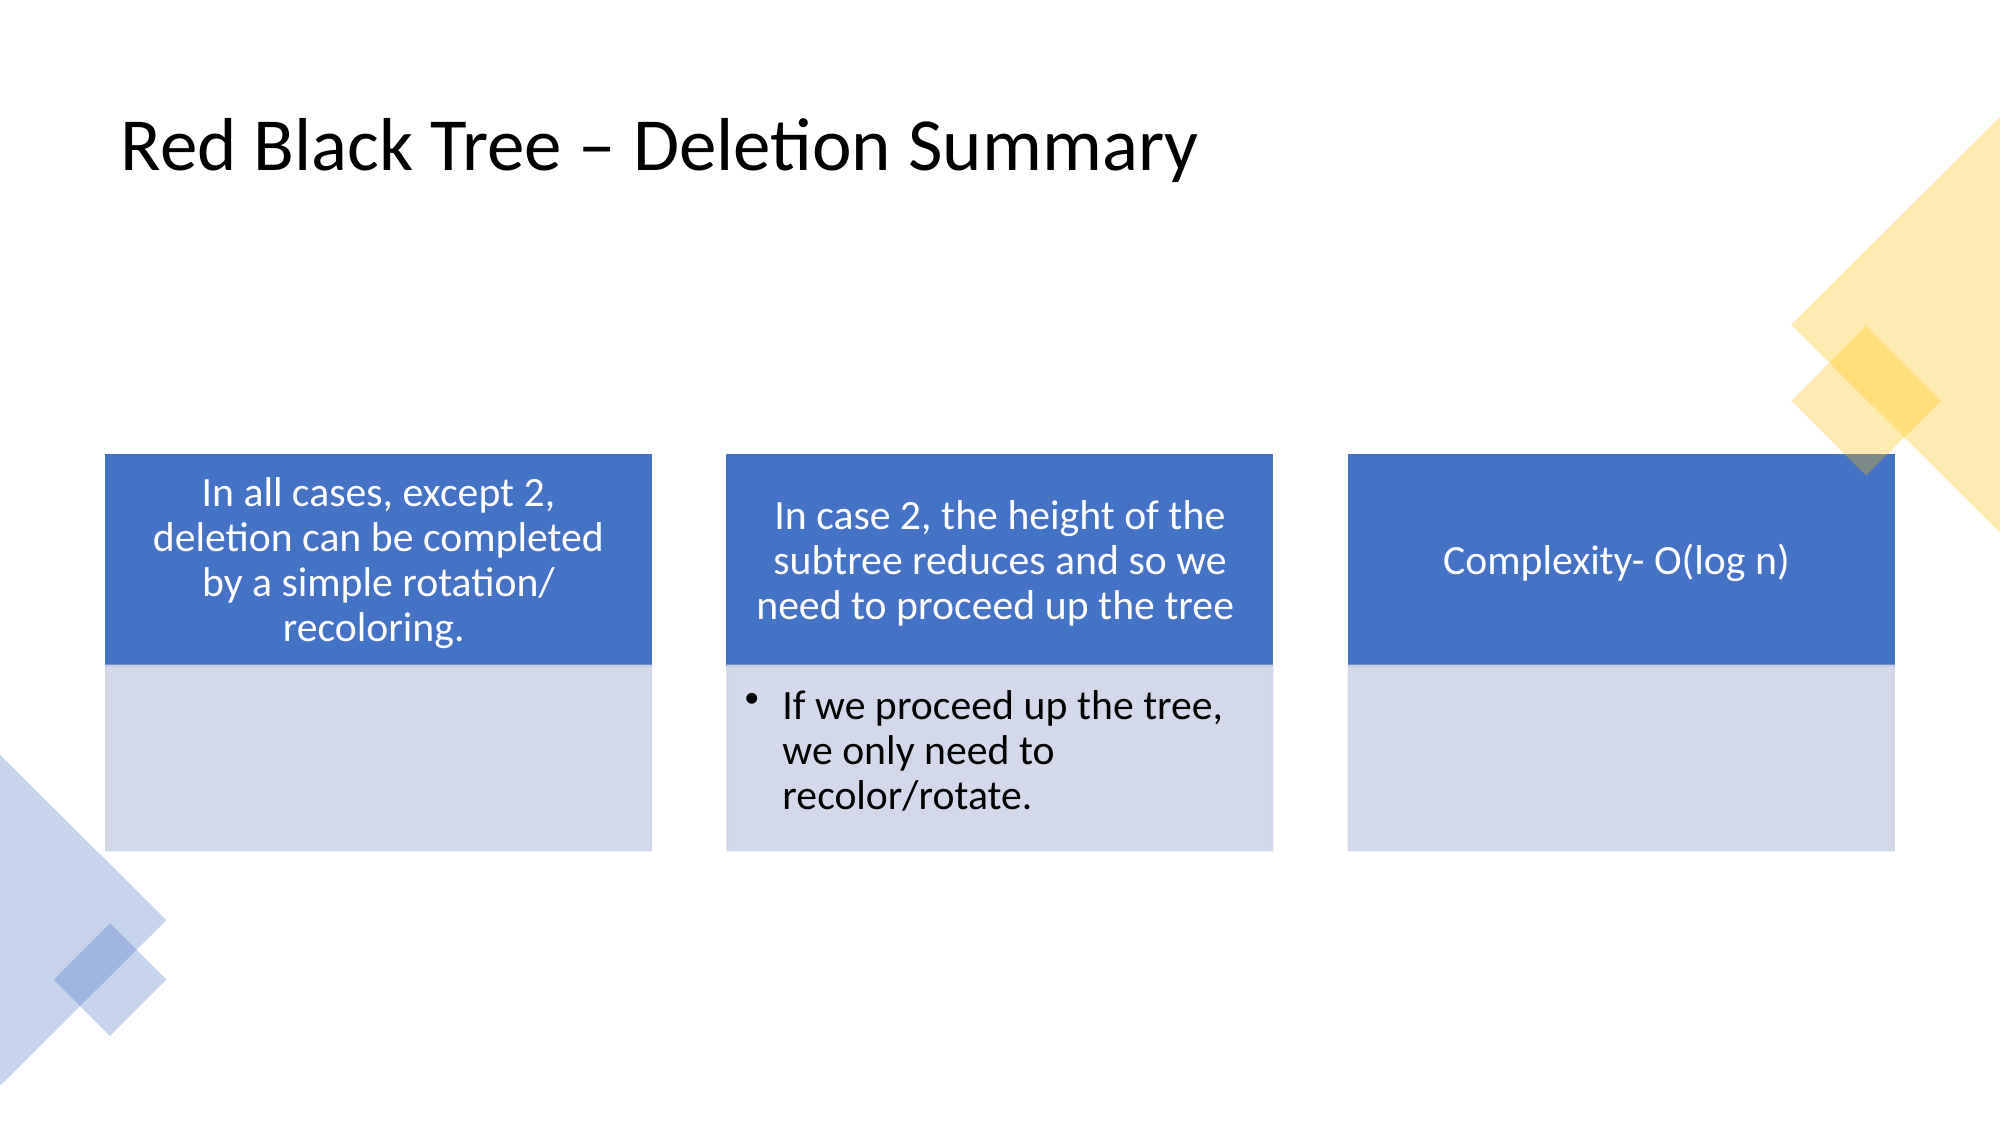

# Red Black Tree – Deletion Summary

In all cases, except 2, deletion can be completed by a simple rotation/ recoloring.

In case 2, the height of the subtree reduces and so we need to proceed up the tree
If we proceed up the tree, we only need to recolor/rotate.
Complexity- O(log n)